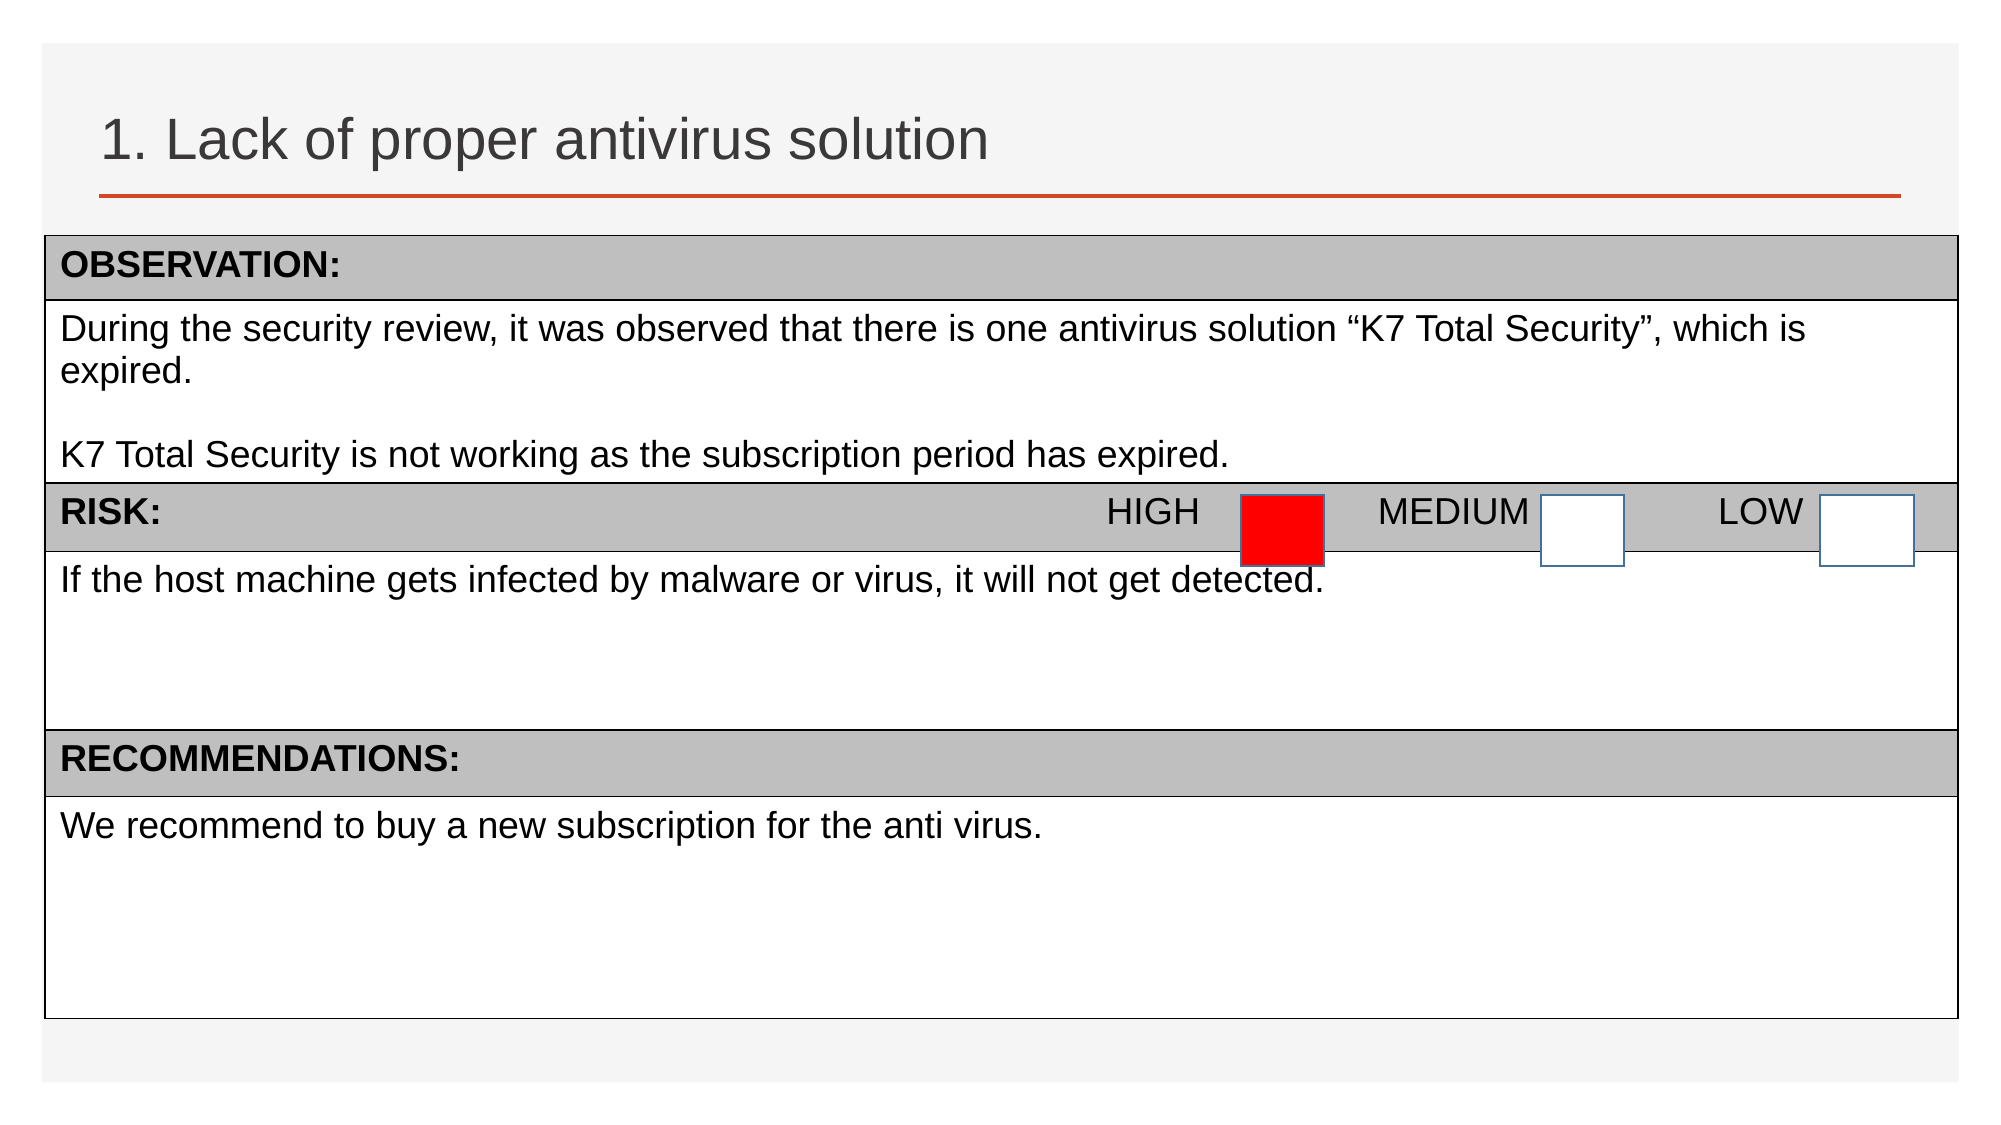

# 1. Lack of proper antivirus solution
| OBSERVATION: |
| --- |
| During the security review, it was observed that there is one antivirus solution “K7 Total Security”, which is expired. K7 Total Security is not working as the subscription period has expired. |
| RISK: HIGH MEDIUM LOW |
| If the host machine gets infected by malware or virus, it will not get detected. |
| RECOMMENDATIONS: |
| We recommend to buy a new subscription for the anti virus. |